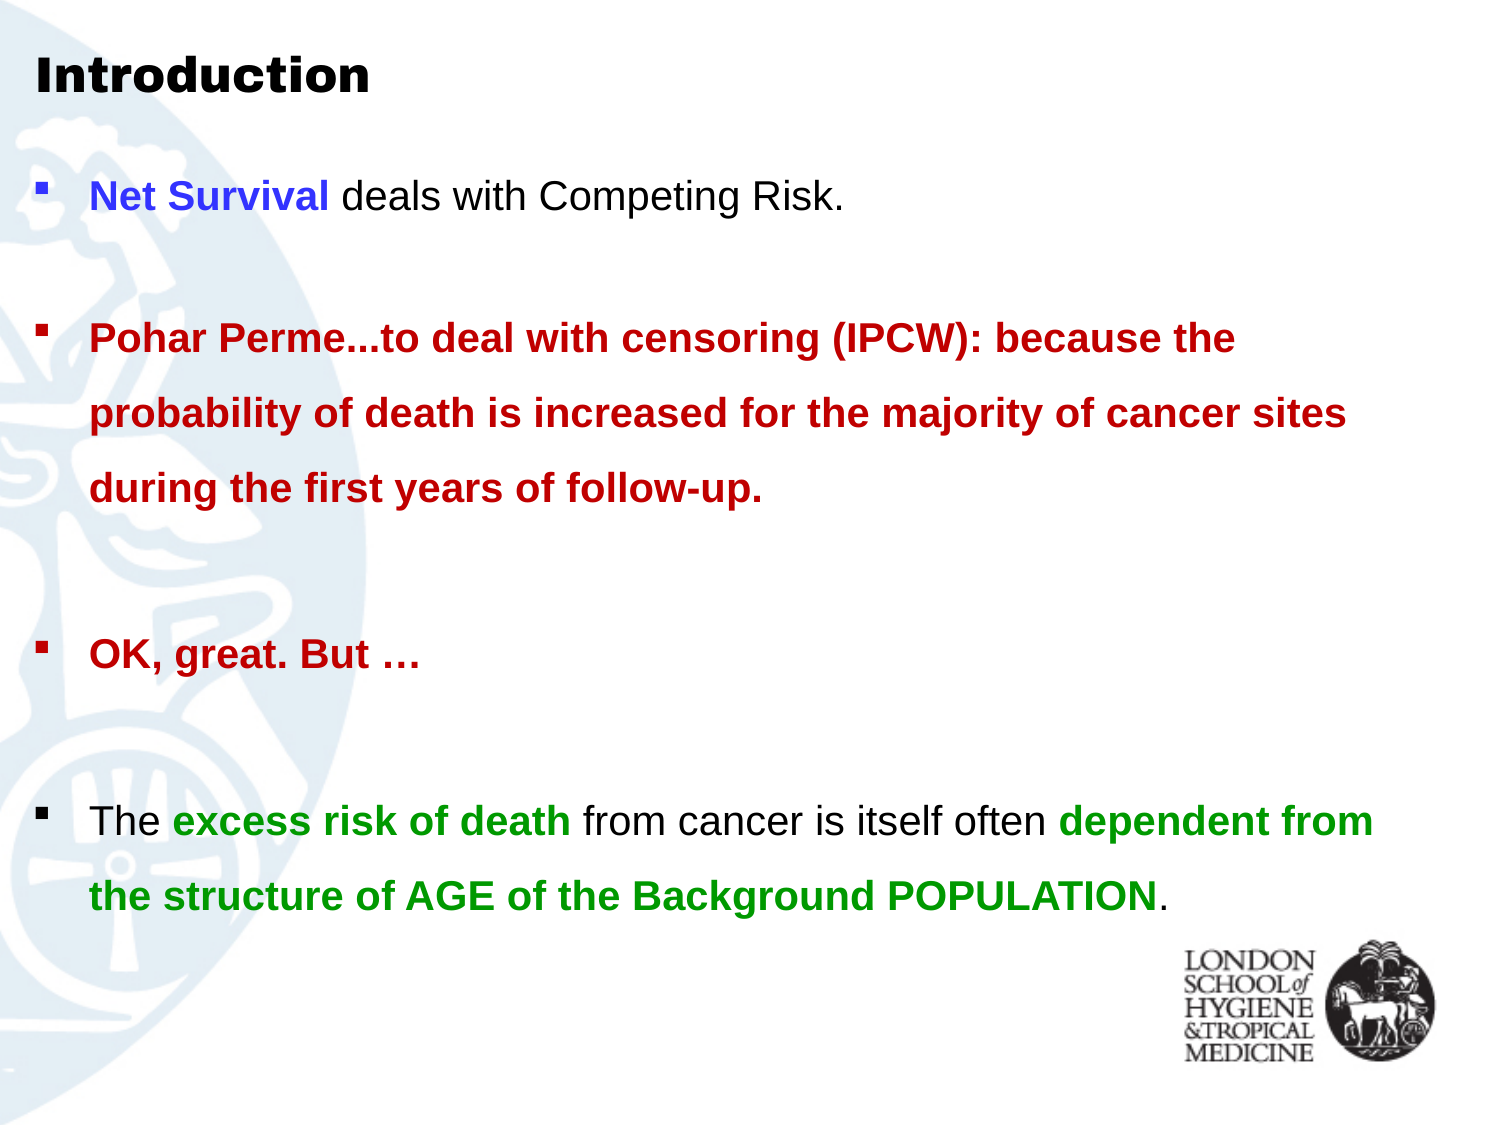

Introduction
Net Survival deals with Competing Risk.

Pohar Perme...to deal with censoring (IPCW): because the probability of death is increased for the majority of cancer sites during the first years of follow-up.

OK, great. But …

The excess risk of death from cancer is itself often dependent from the structure of AGE of the Background POPULATION.